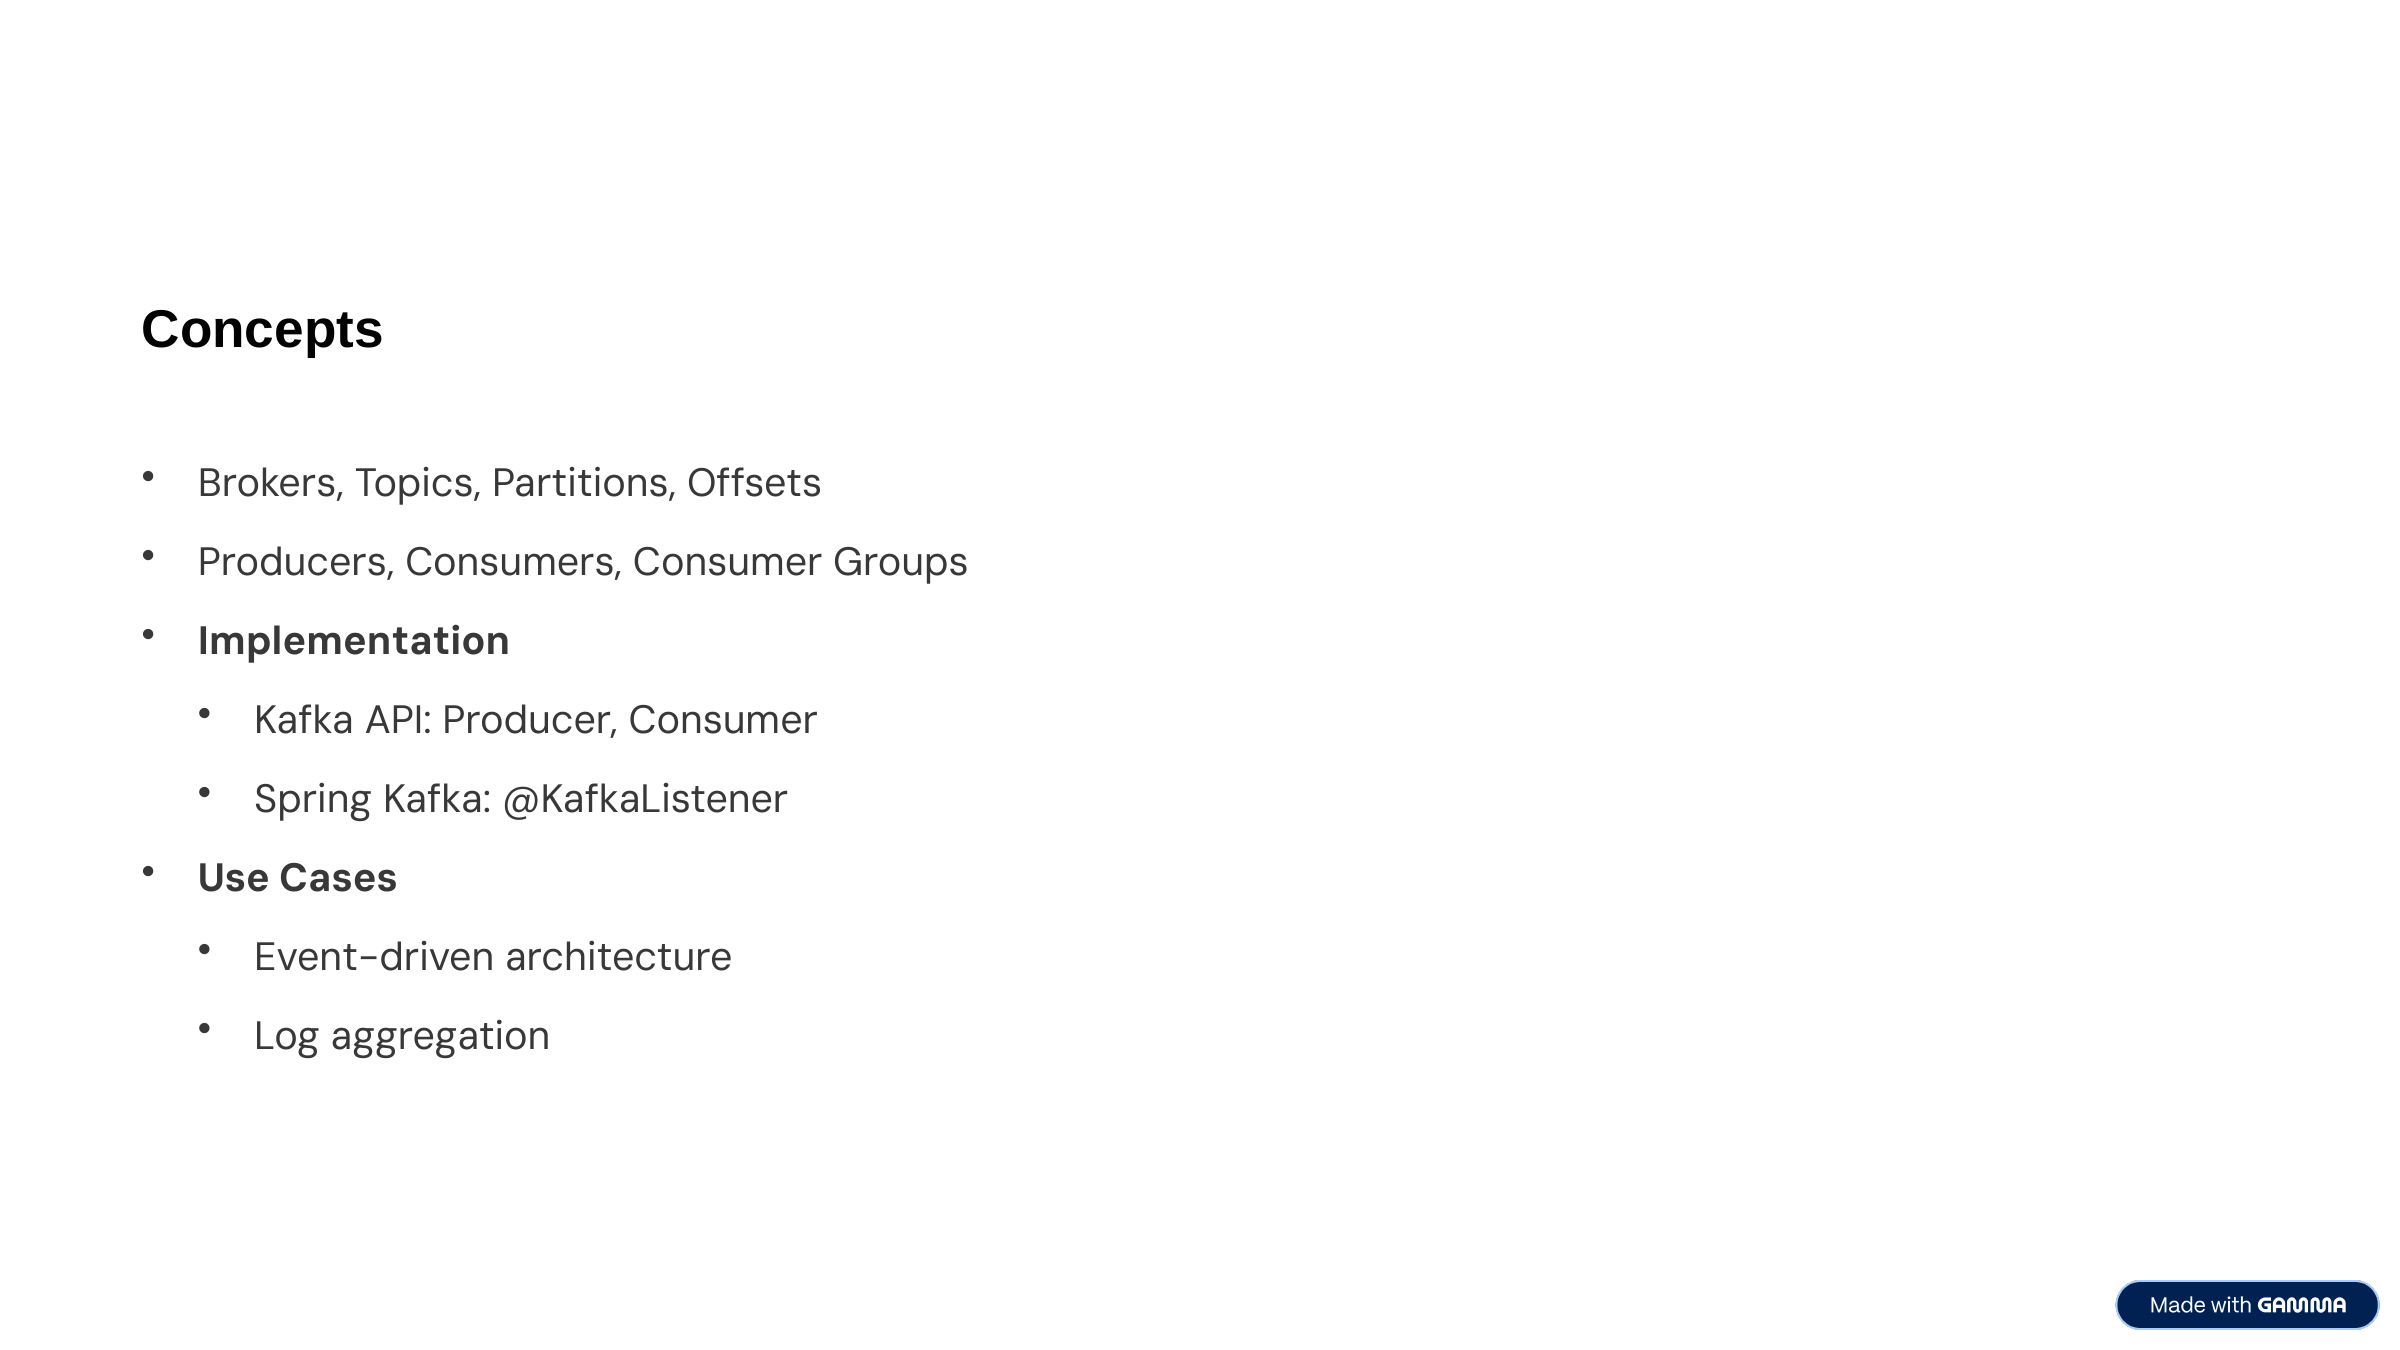

Concepts
Brokers, Topics, Partitions, Offsets
Producers, Consumers, Consumer Groups
Implementation
Kafka API: Producer, Consumer
Spring Kafka: @KafkaListener
Use Cases
Event-driven architecture
Log aggregation